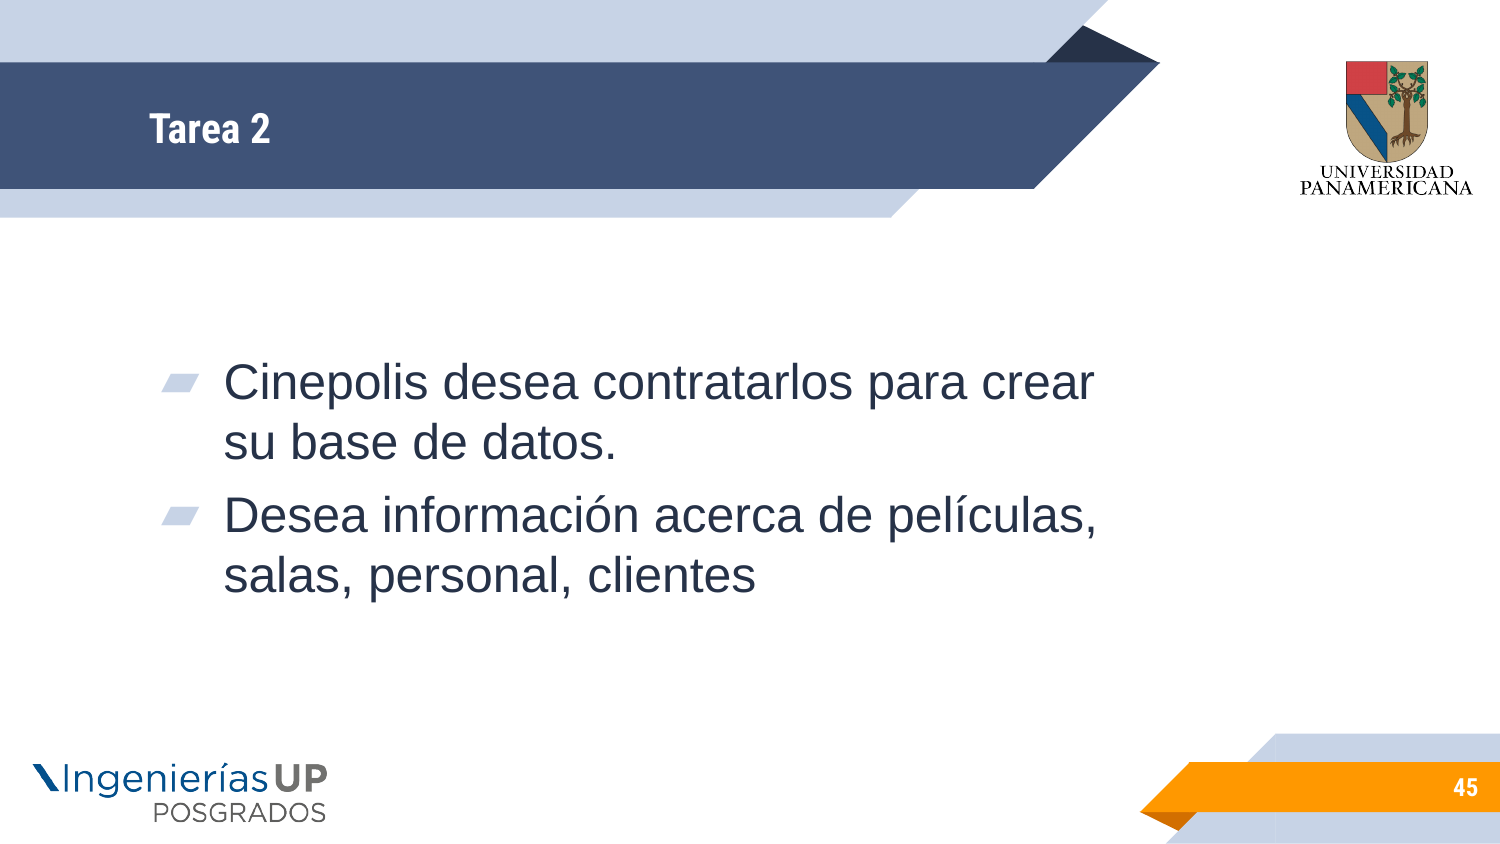

# Tarea 2
Cinepolis desea contratarlos para crear su base de datos.
Desea información acerca de películas, salas, personal, clientes
45